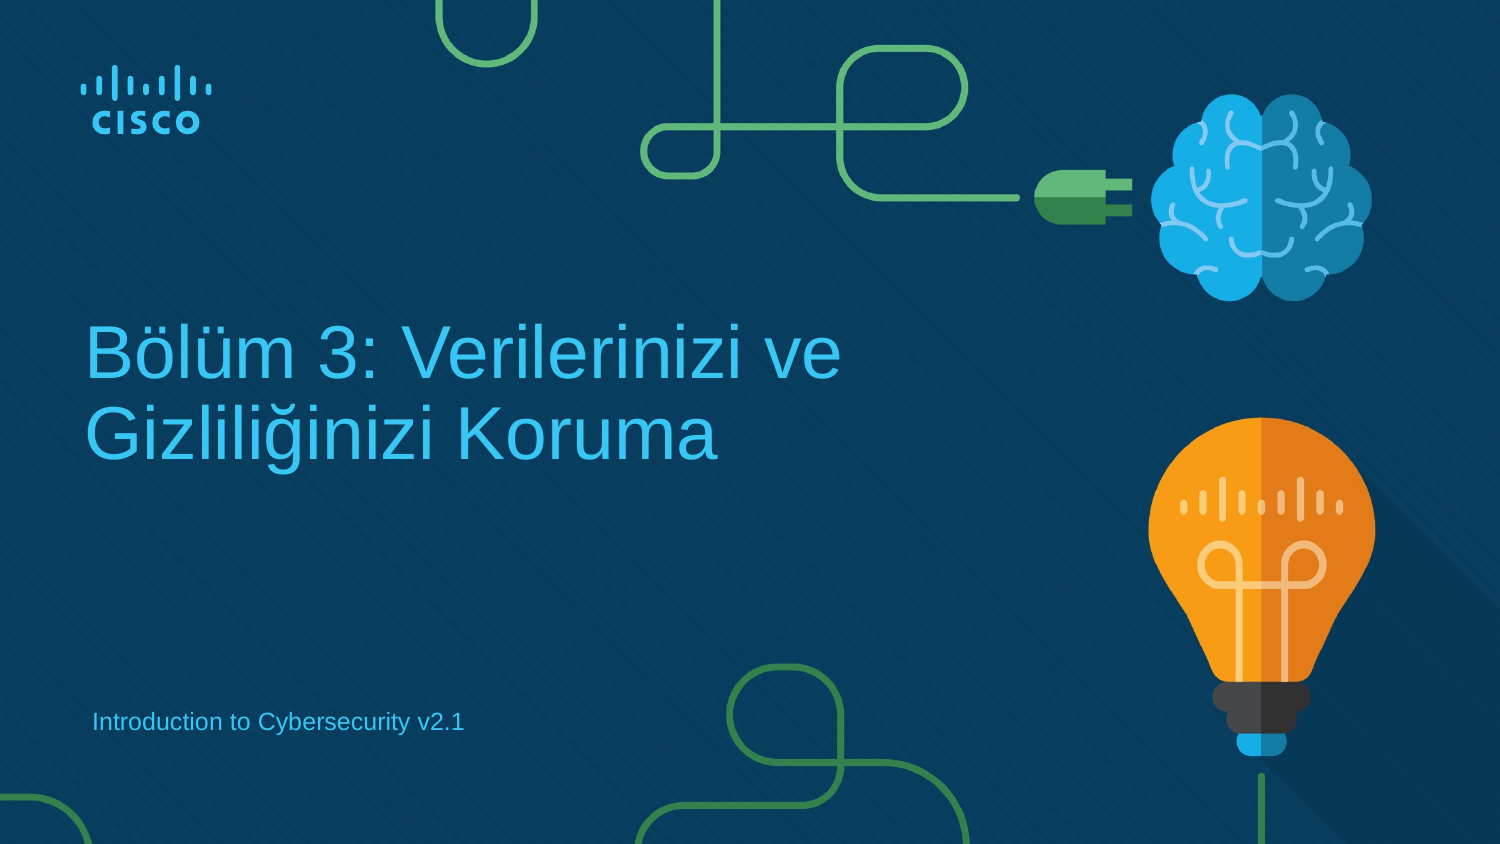

# Bölüm 3: Verilerinizi ve Gizliliğinizi Koruma

Introduction to Cybersecurity v2.1